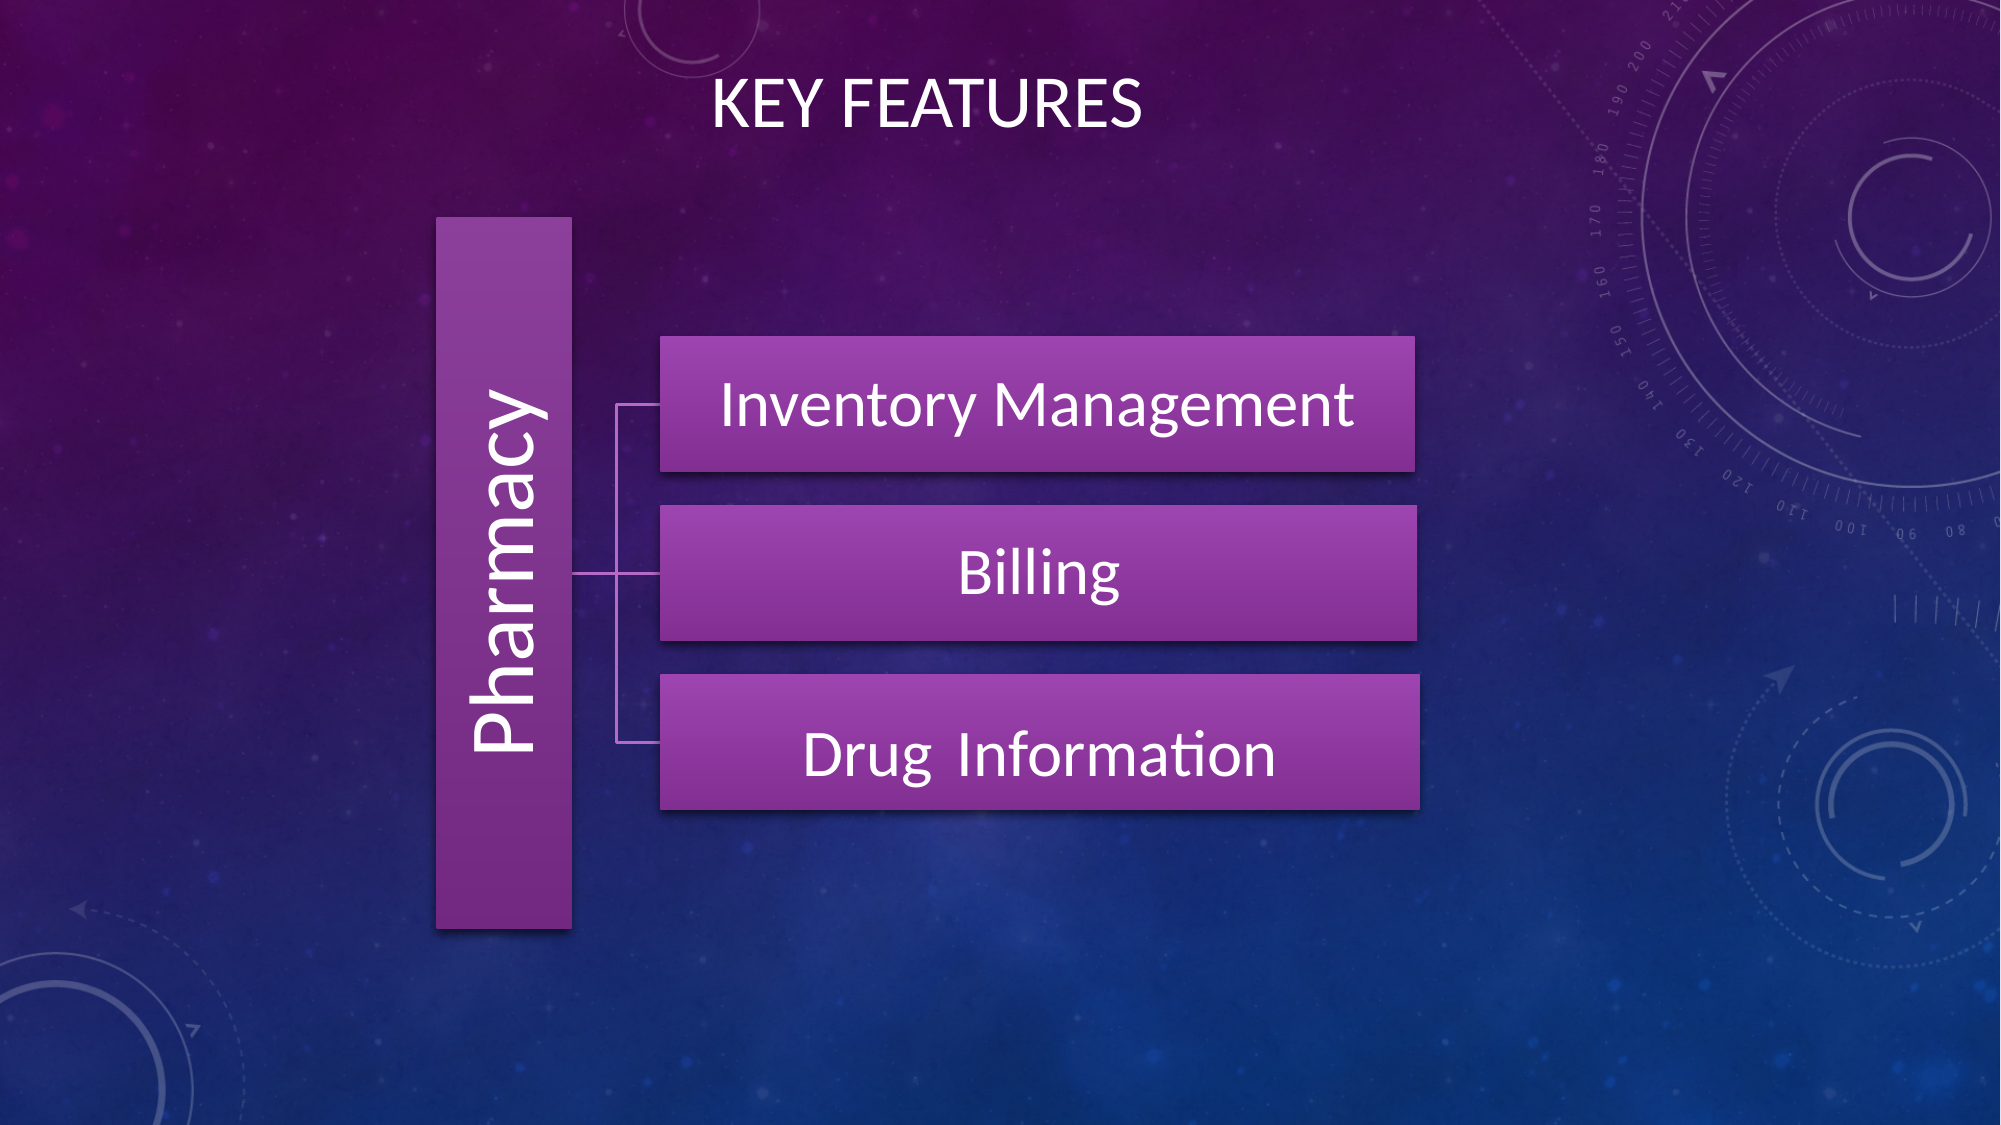

# KEY FEATURES

Pharmacy
Inventory Management
Billing
Drug Information